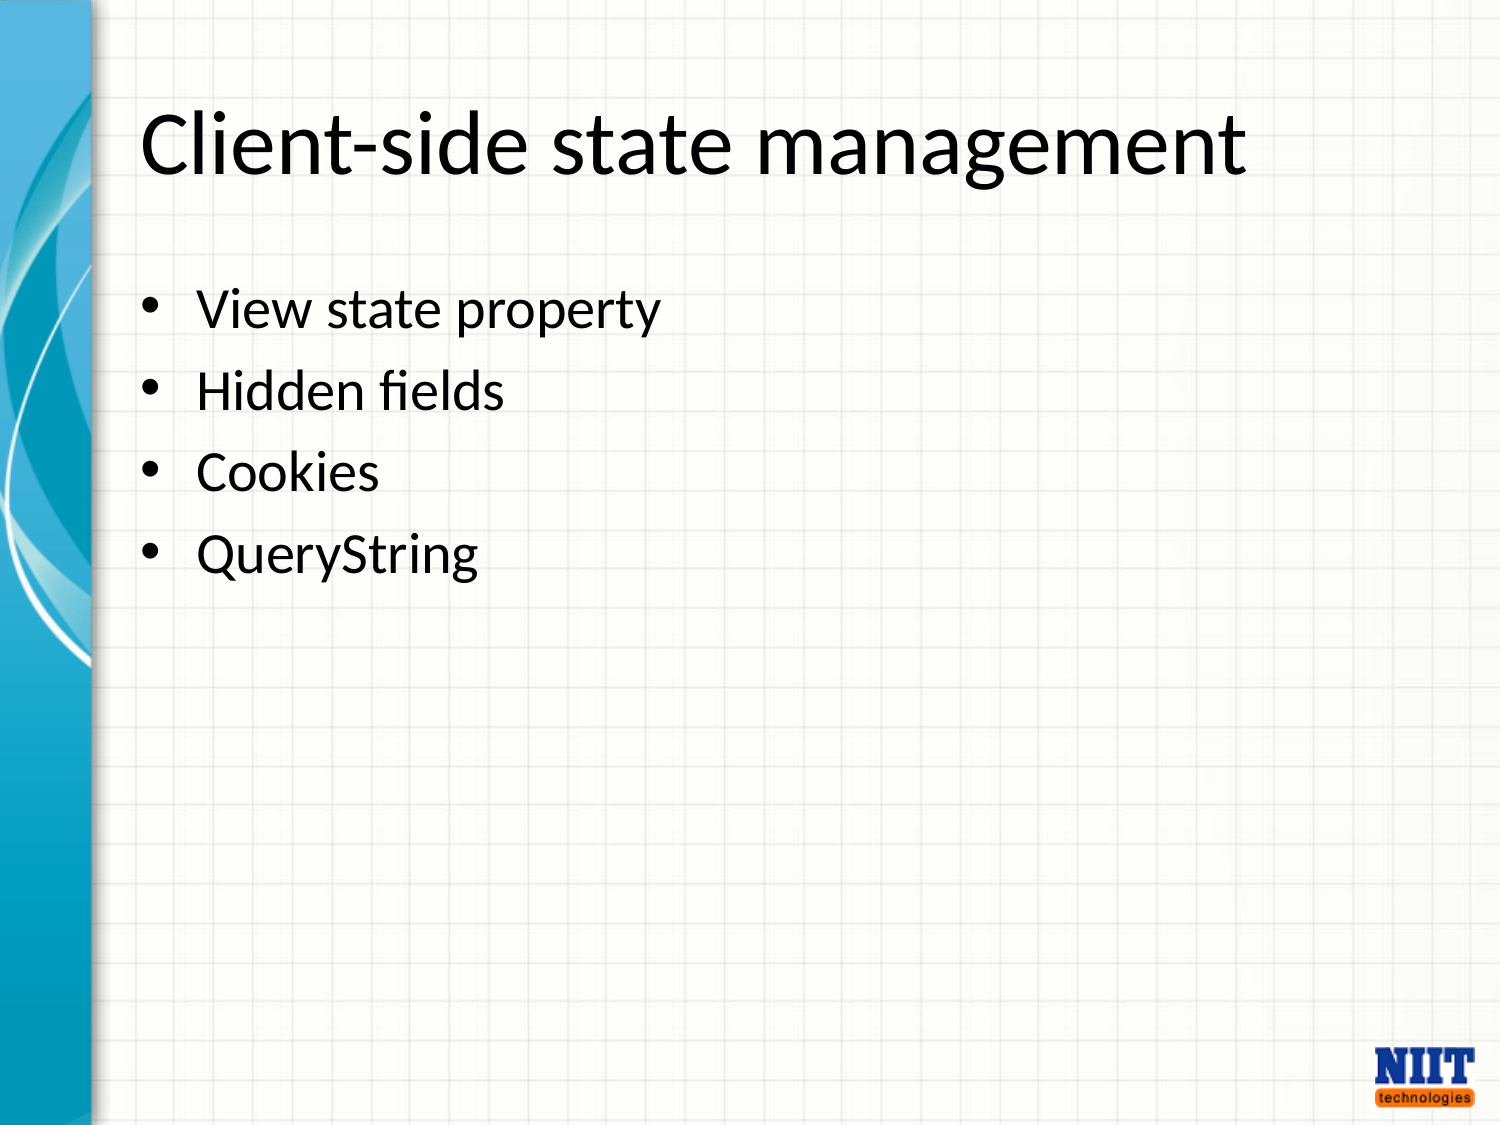

# Client-side state management
View state property
Hidden fields
Cookies
QueryString